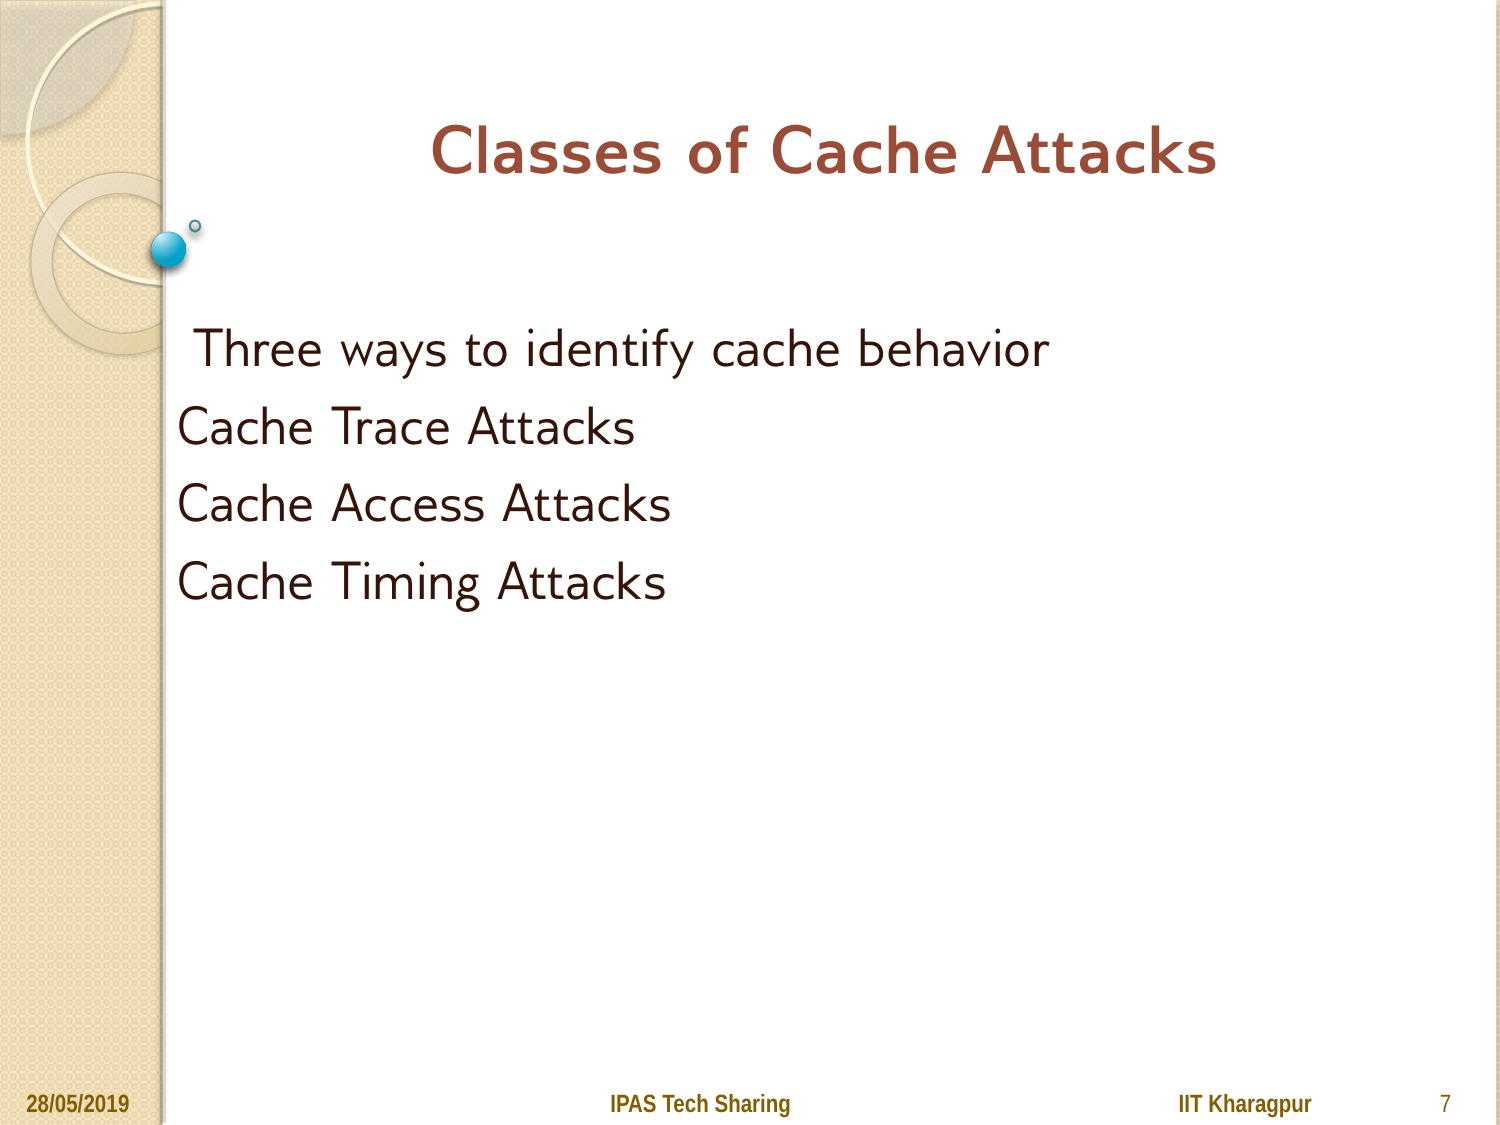

# Classes of Cache Attacks
 Three ways to identify cache behavior
Cache Trace Attacks
Cache Access Attacks
Cache Timing Attacks